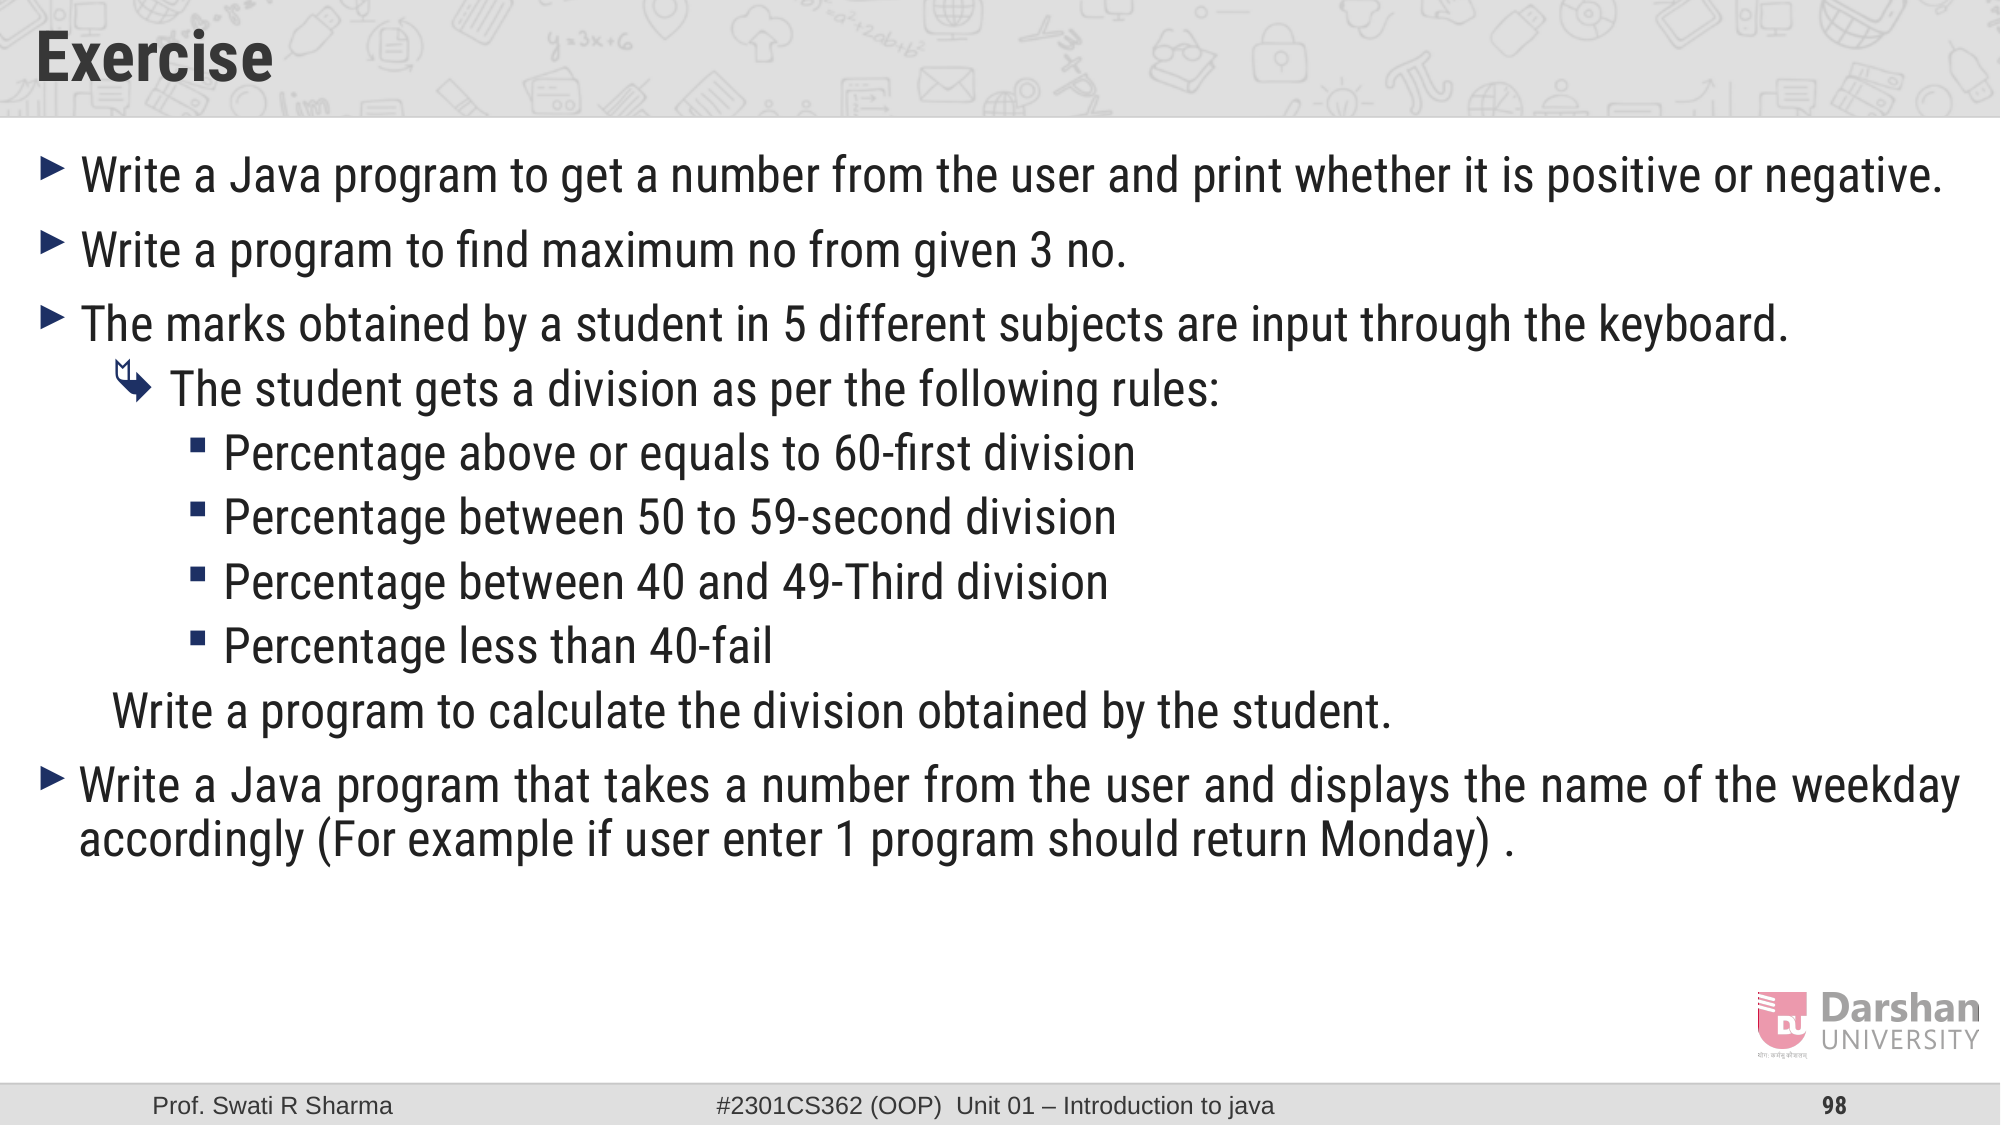

# Exercise
Write a Java program to get a number from the user and print whether it is positive or negative.
Write a program to find maximum no from given 3 no.
The marks obtained by a student in 5 different subjects are input through the keyboard.
The student gets a division as per the following rules:
Percentage above or equals to 60-first division
Percentage between 50 to 59-second division
Percentage between 40 and 49-Third division
Percentage less than 40-fail
Write a program to calculate the division obtained by the student.
Write a Java program that takes a number from the user and displays the name of the weekday accordingly (For example if user enter 1 program should return Monday) .